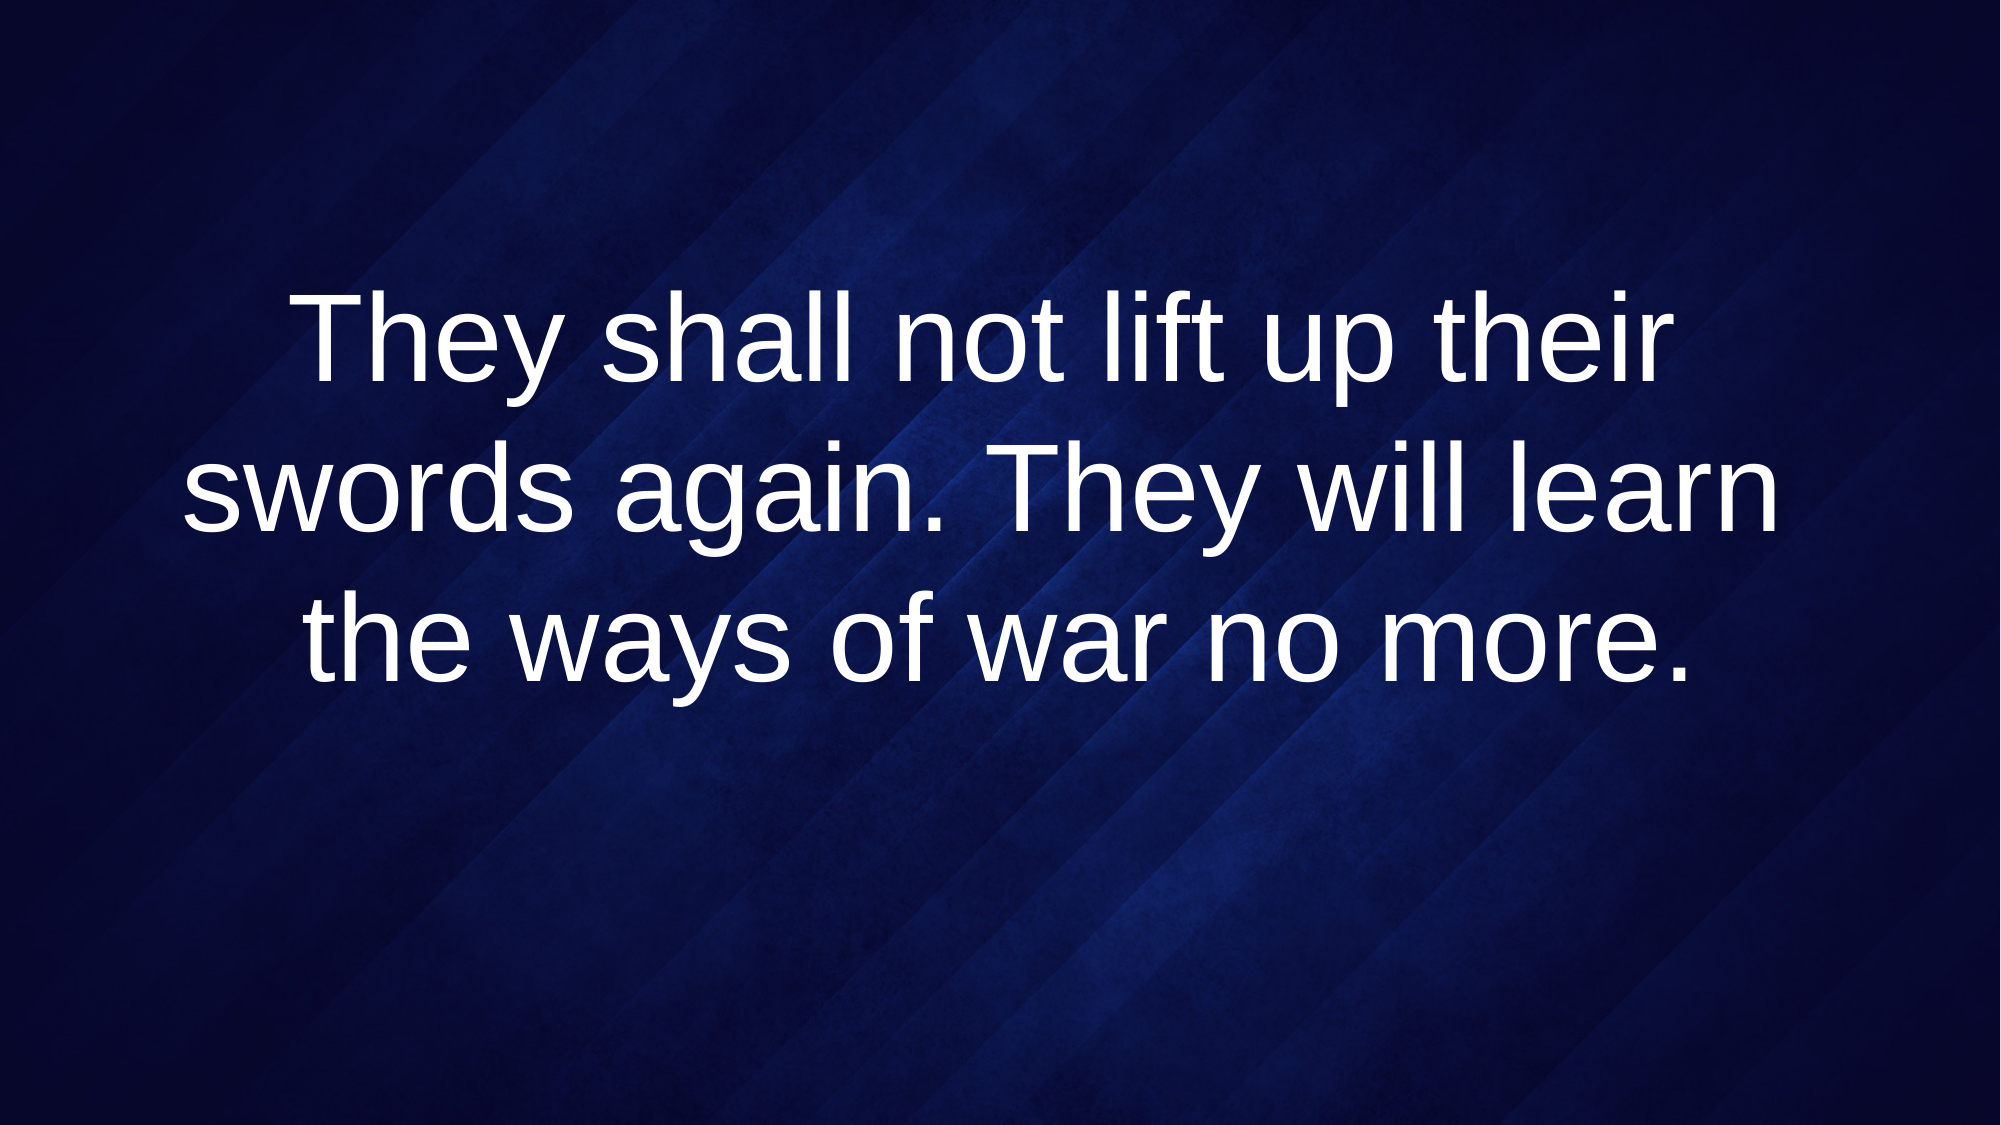

# They shall not lift up their swords again. They will learn the ways of war no more.